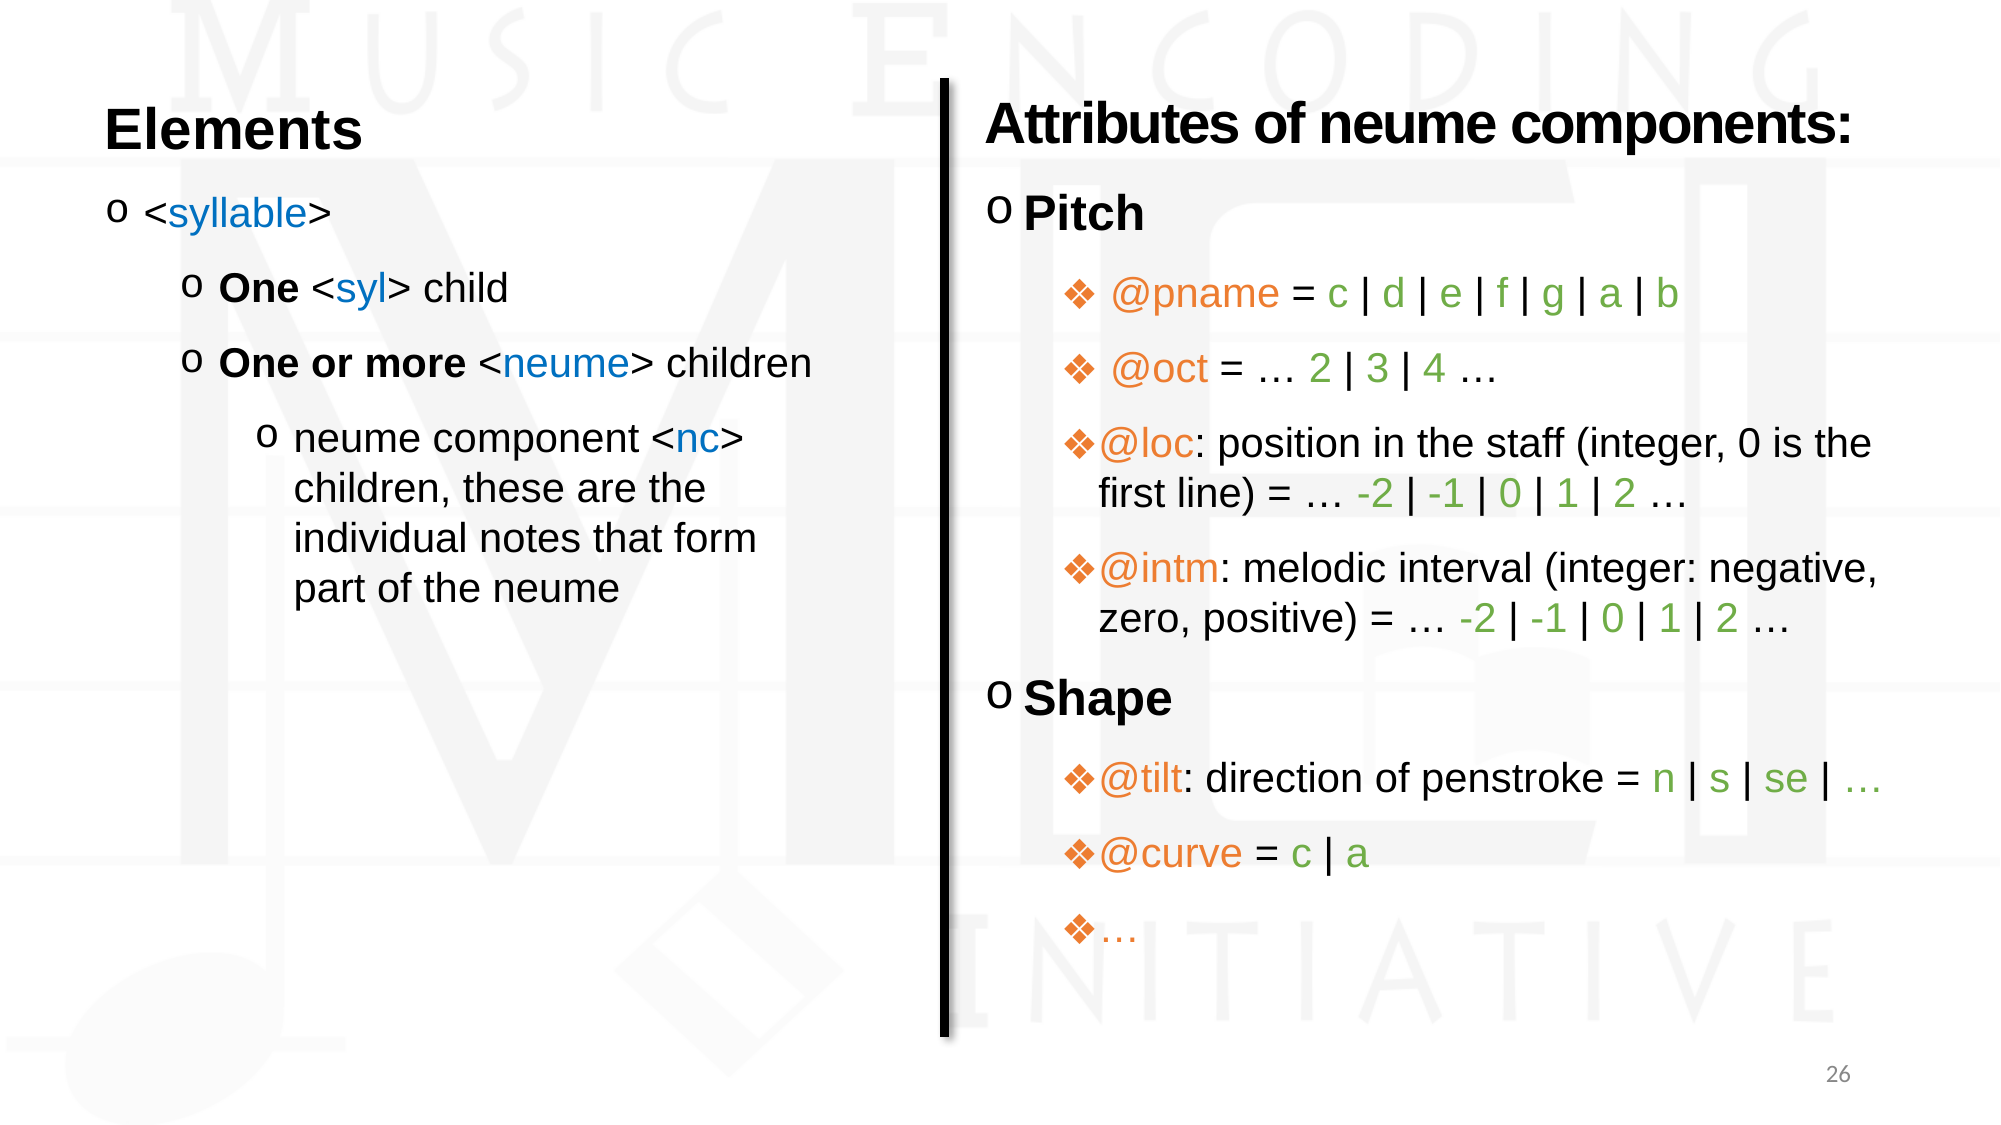

Attributes of neume components:
Pitch
 @pname = c | d | e | f | g | a | b
 @oct = … 2 | 3 | 4 …
@loc: position in the staff (integer, 0 is the first line) = … -2 | -1 | 0 | 1 | 2 …
@intm: melodic interval (integer: negative, zero, positive) = … -2 | -1 | 0 | 1 | 2 …
Shape
@tilt: direction of penstroke = n | s | se | …
@curve = c | a
…
Elements
<syllable>
One <syl> child
One or more <neume> children
neume component <nc> children, these are the individual notes that form
part of the neume
26